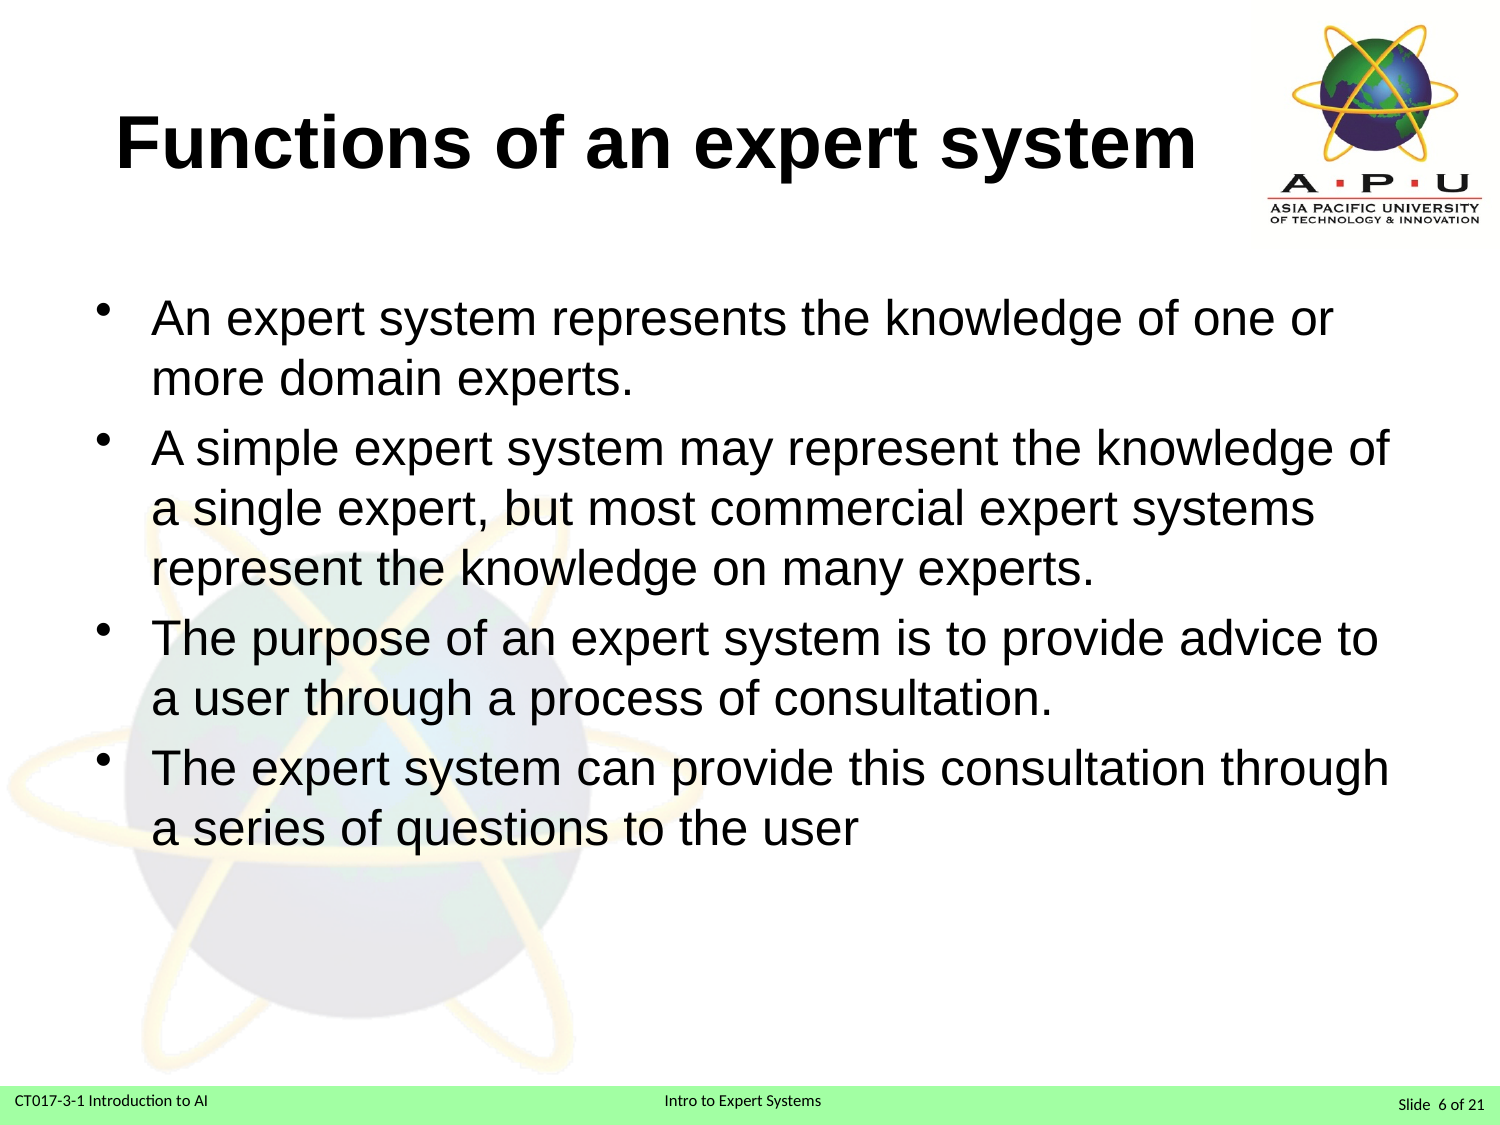

# Functions of an expert system
An expert system represents the knowledge of one or more domain experts.
A simple expert system may represent the knowledge of a single expert, but most commercial expert systems represent the knowledge on many experts.
The purpose of an expert system is to provide advice to a user through a process of consultation.
The expert system can provide this consultation through a series of questions to the user

Slide  6 of 21